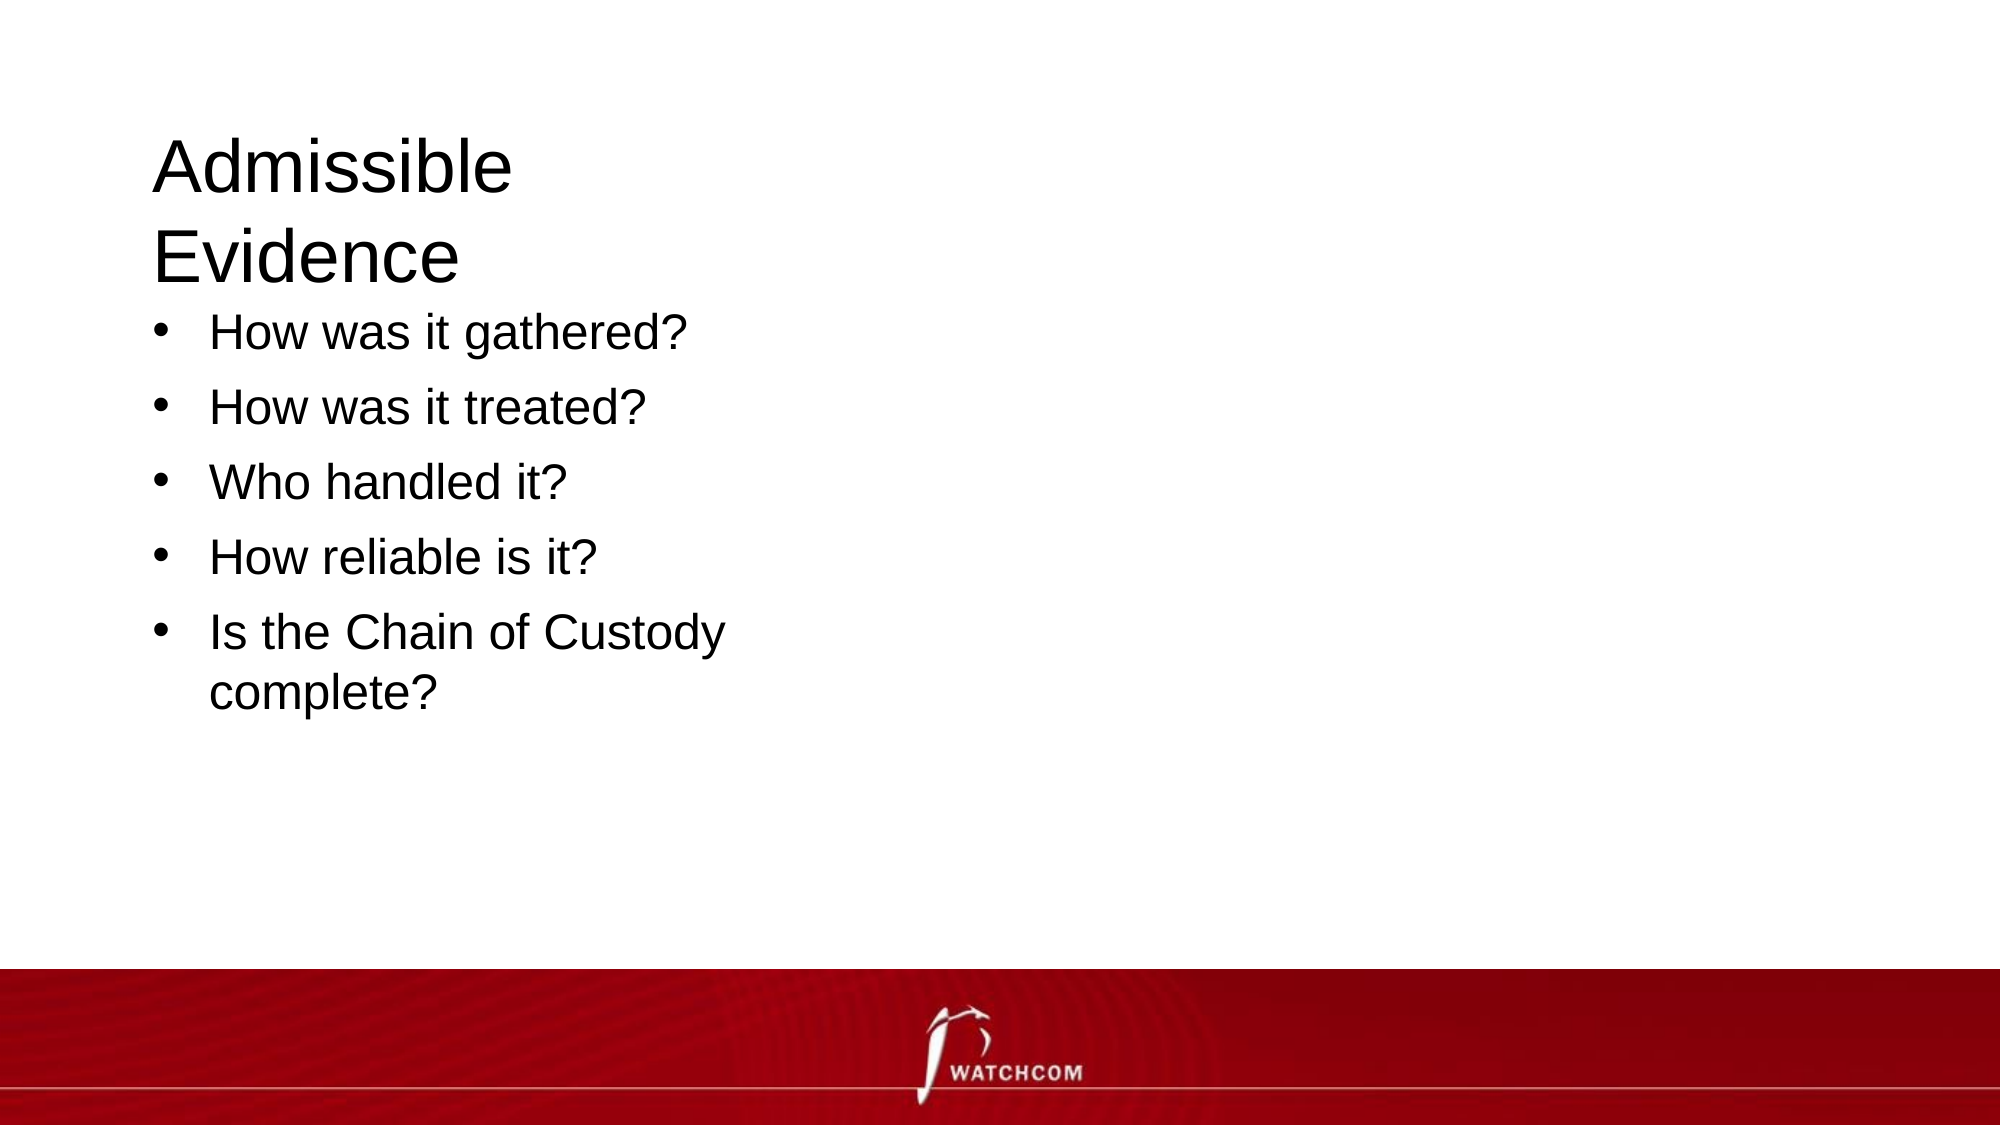

# Admissible Evidence
How was it gathered?
How was it treated?
Who handled it?
How reliable is it?
Is the Chain of Custody complete?